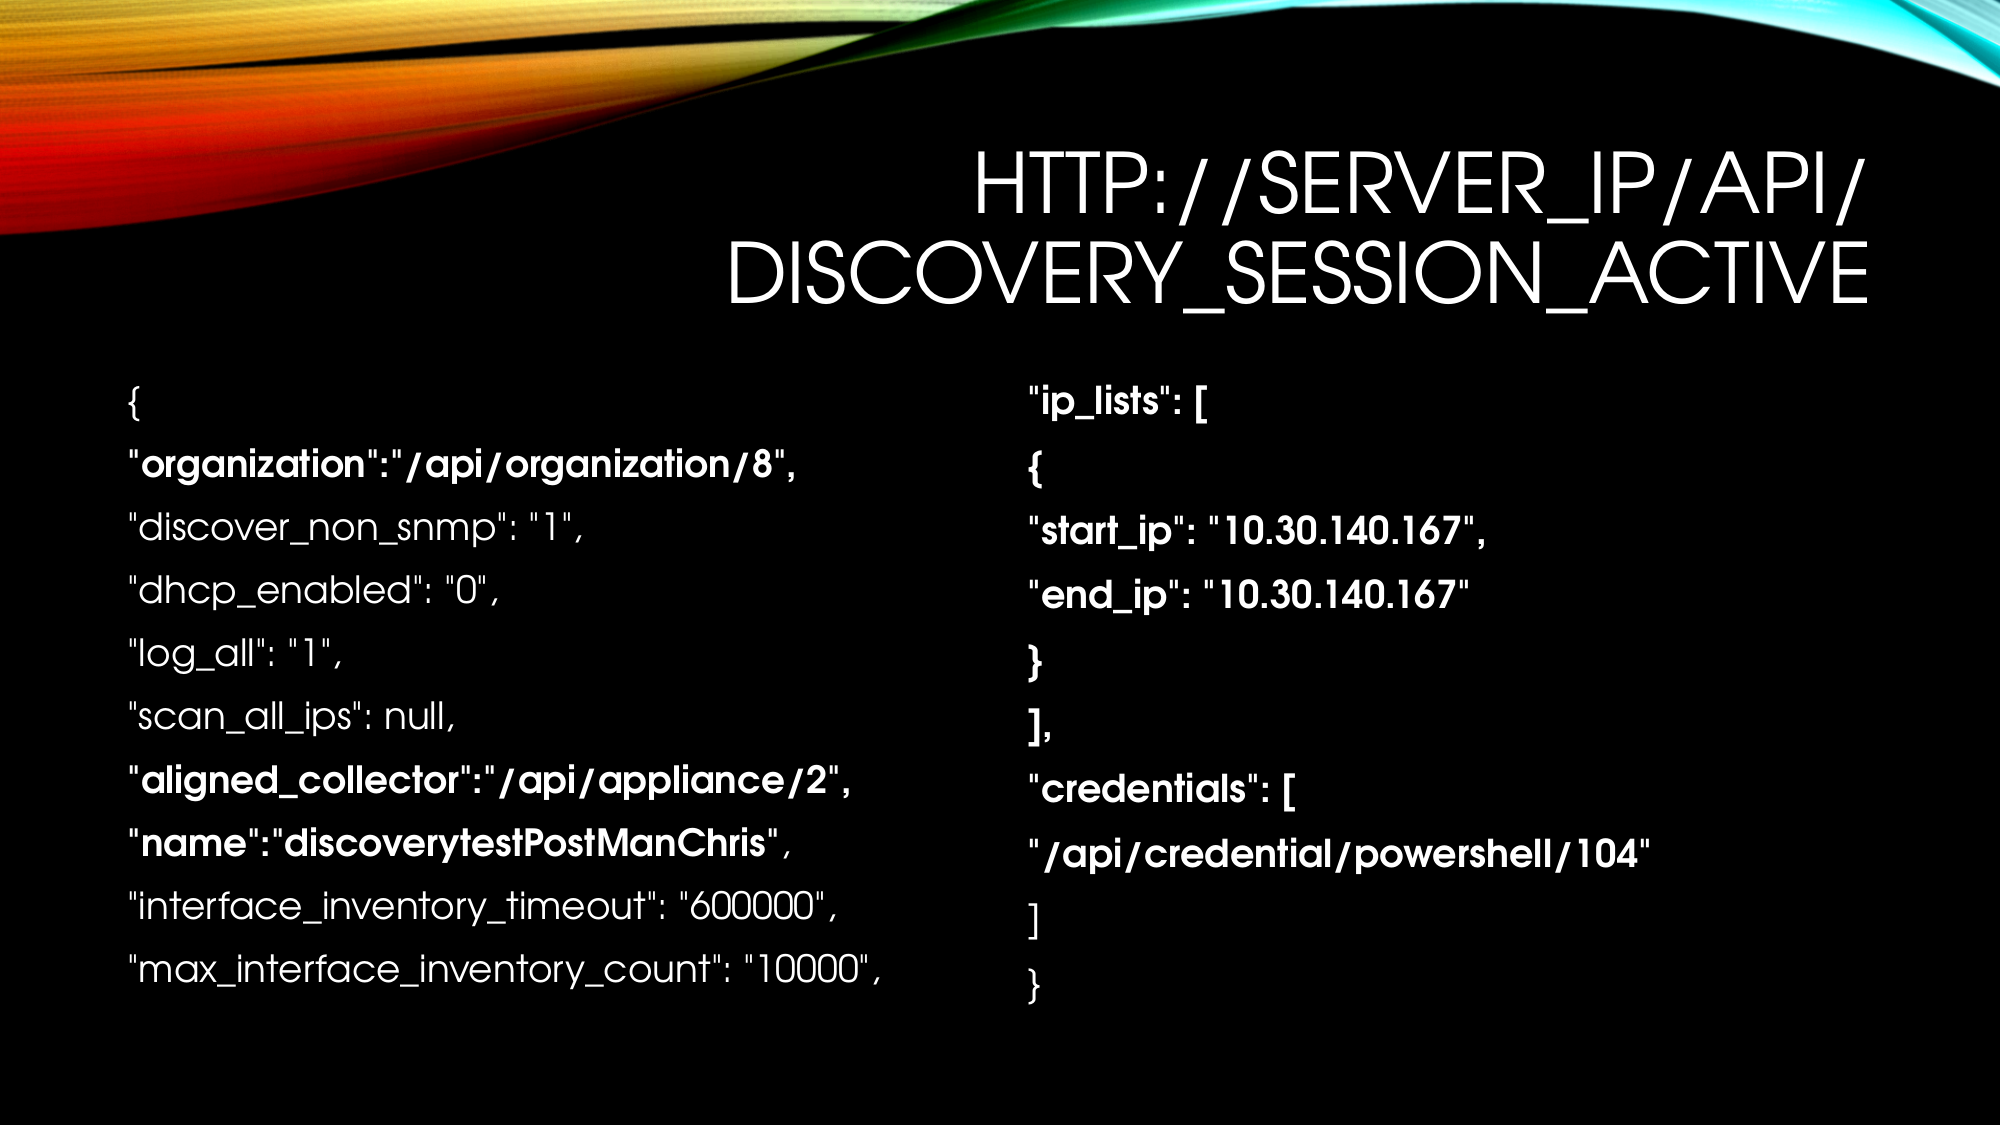

# http://Server_ip/api/discovery_session_active
{
"organization":"/api/organization/8",
"discover_non_snmp": "1",
"dhcp_enabled": "0",
"log_all": "1",
"scan_all_ips": null,
"aligned_collector":"/api/appliance/2",
"name":"discoverytestPostManChris",
"interface_inventory_timeout": "600000",
"max_interface_inventory_count": "10000",

"ip_lists": [
{
"start_ip": "10.30.140.167",
"end_ip": "10.30.140.167"
}
],
"credentials": [
"/api/credential/powershell/104"
]
}